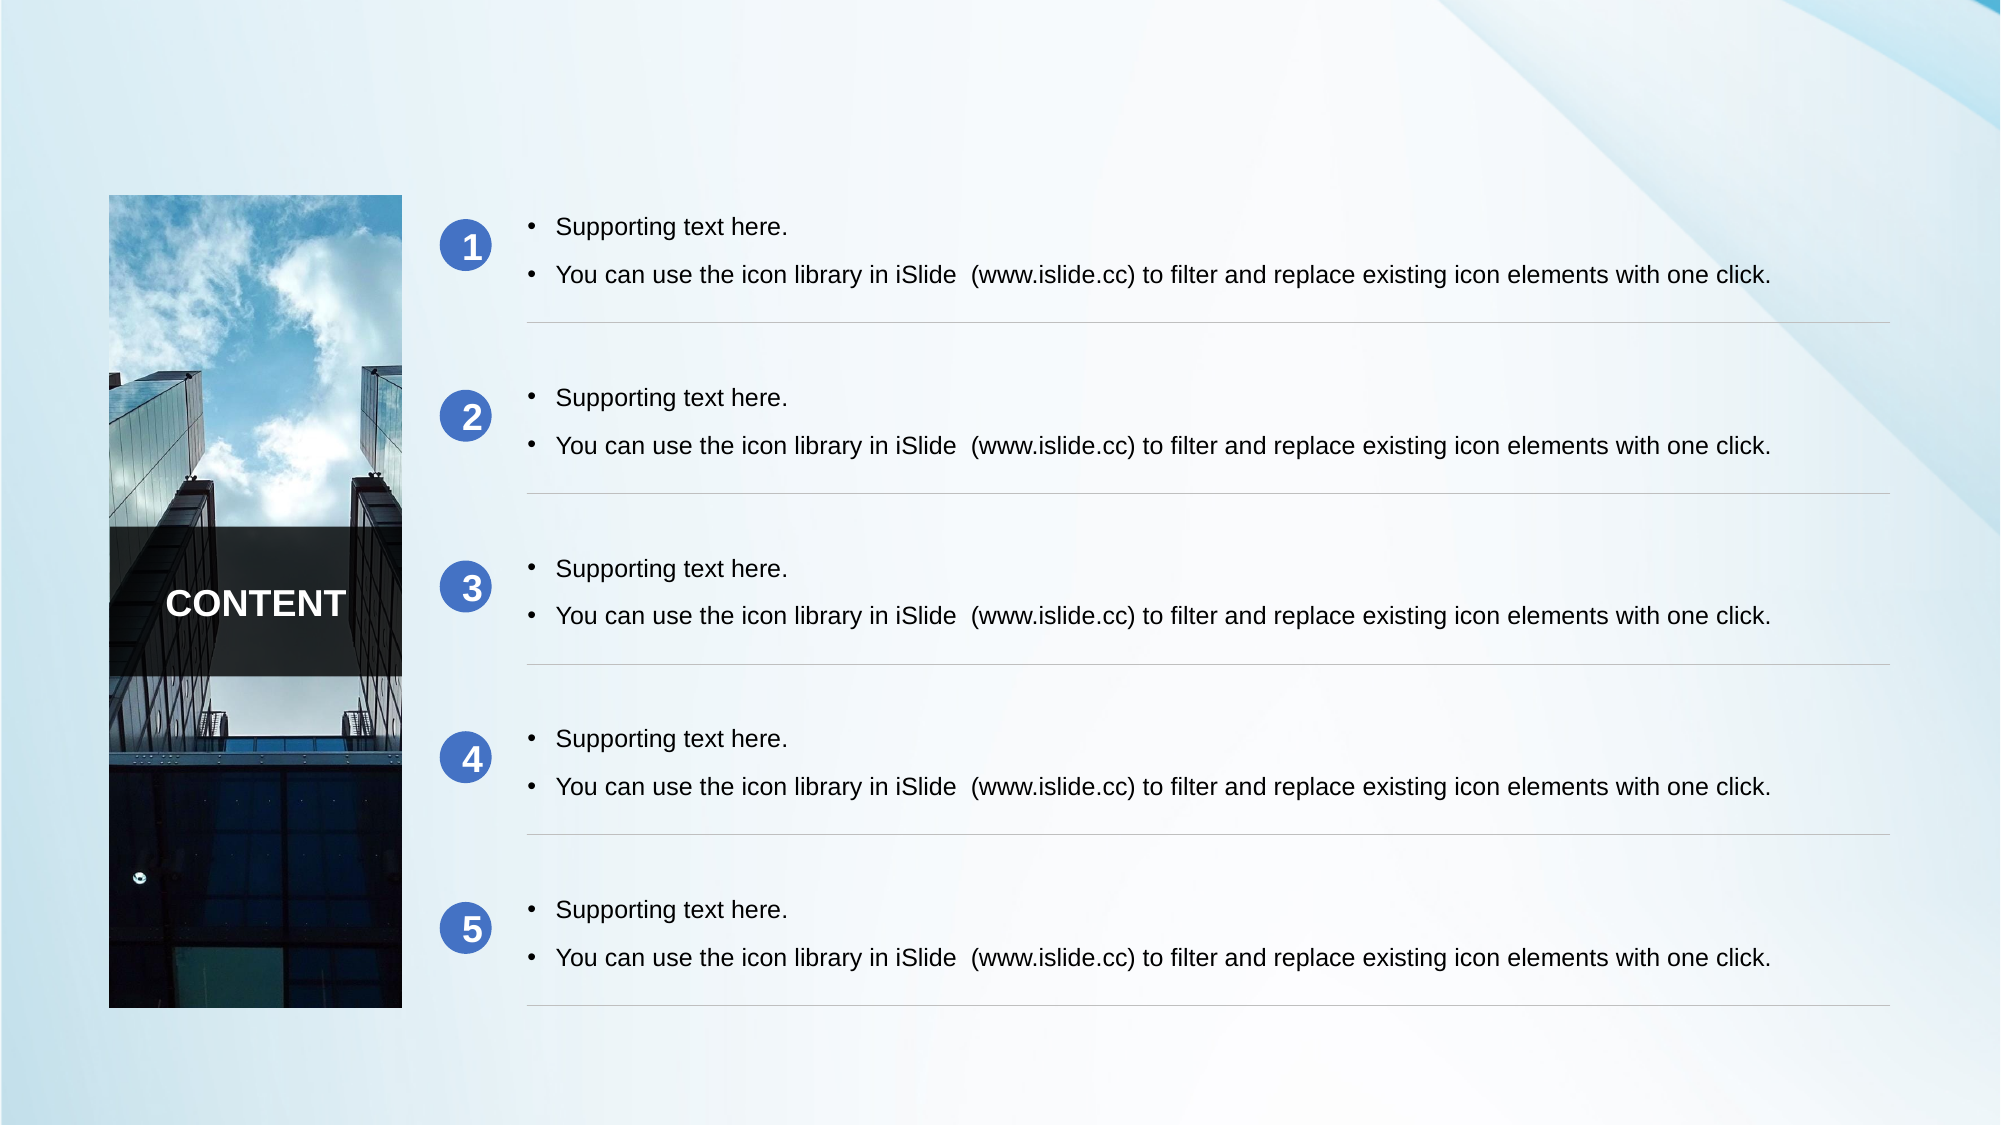

Supporting text here.
You can use the icon library in iSlide  (www.islide.cc) to filter and replace existing icon elements with one click.
1

Supporting text here.
You can use the icon library in iSlide  (www.islide.cc) to filter and replace existing icon elements with one click.
2
Supporting text here.
You can use the icon library in iSlide  (www.islide.cc) to filter and replace existing icon elements with one click.
3
CONTENT
Supporting text here.
You can use the icon library in iSlide  (www.islide.cc) to filter and replace existing icon elements with one click.
4
Supporting text here.
You can use the icon library in iSlide  (www.islide.cc) to filter and replace existing icon elements with one click.
5